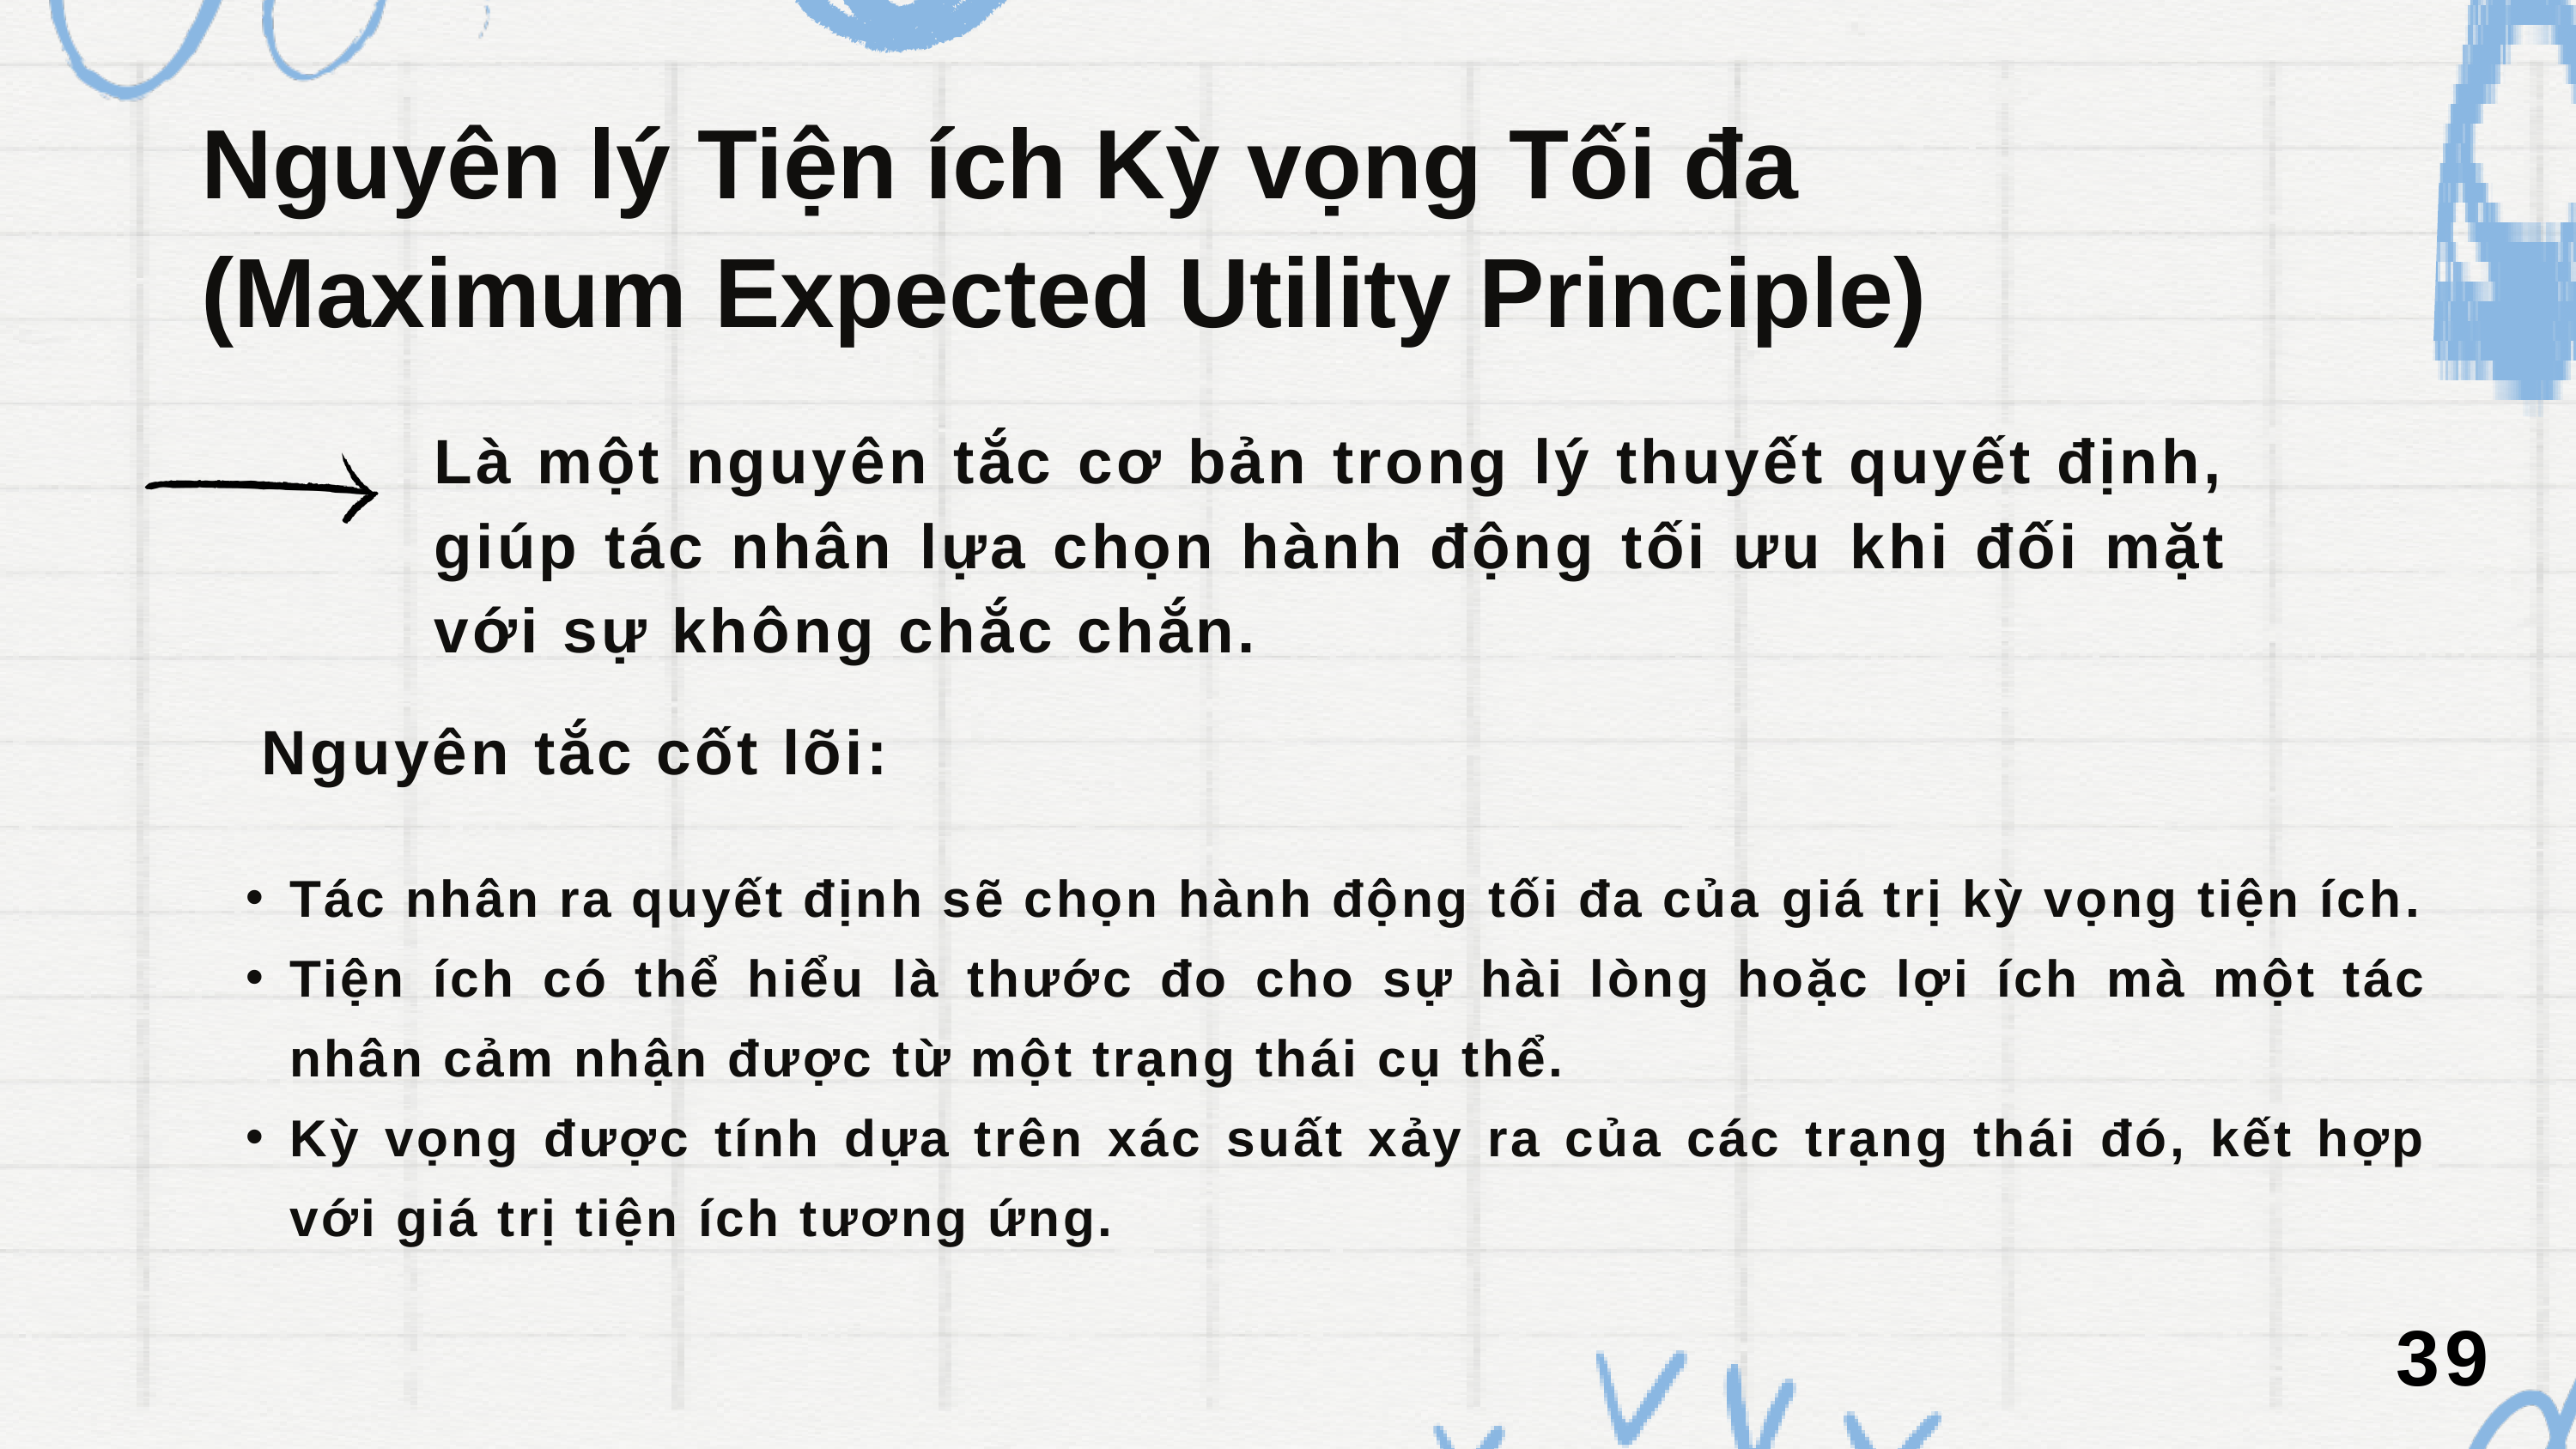

Nguyên lý Tiện ích Kỳ vọng Tối đa (Maximum Expected Utility Principle)
Là một nguyên tắc cơ bản trong lý thuyết quyết định, giúp tác nhân lựa chọn hành động tối ưu khi đối mặt với sự không chắc chắn.

Nguyên tắc cốt lõi:
Tác nhân ra quyết định sẽ chọn hành động tối đa của giá trị kỳ vọng tiện ích.
Tiện ích có thể hiểu là thước đo cho sự hài lòng hoặc lợi ích mà một tác nhân cảm nhận được từ một trạng thái cụ thể.
Kỳ vọng được tính dựa trên xác suất xảy ra của các trạng thái đó, kết hợp với giá trị tiện ích tương ứng.

39